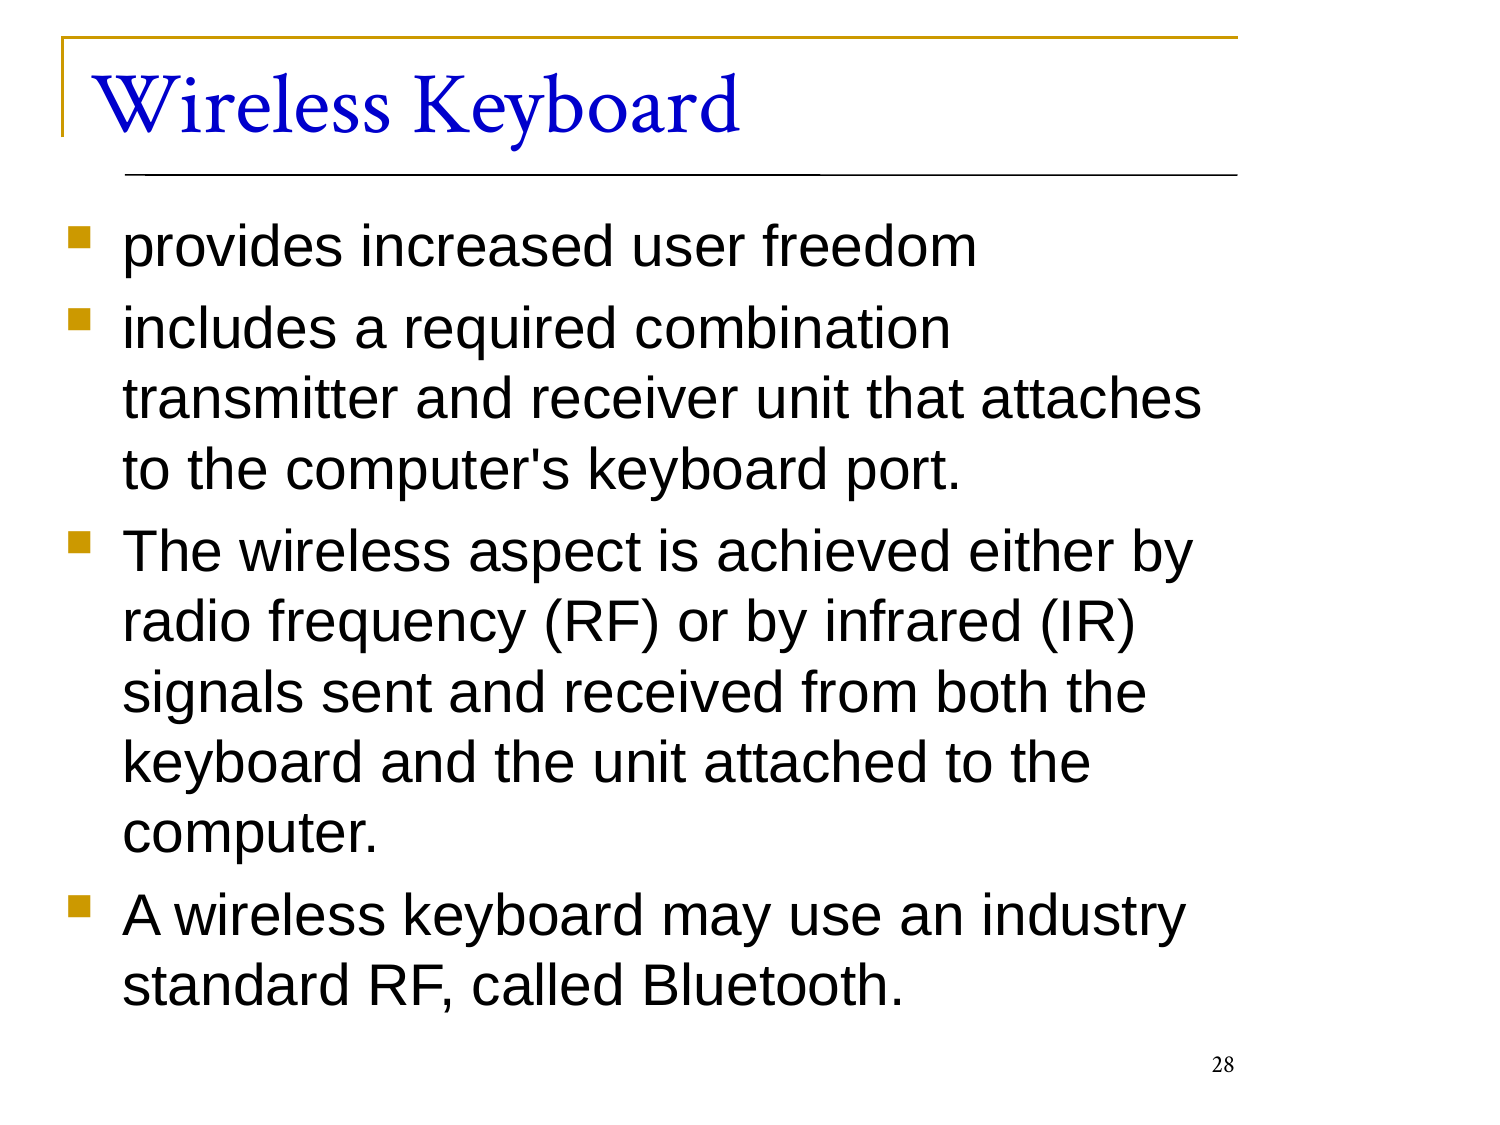

# Wireless Keyboard
provides increased user freedom
includes a required combination transmitter and receiver unit that attaches to the computer's keyboard port.
The wireless aspect is achieved either by radio frequency (RF) or by infrared (IR) signals sent and received from both the keyboard and the unit attached to the computer.
A wireless keyboard may use an industry standard RF, called Bluetooth.
28